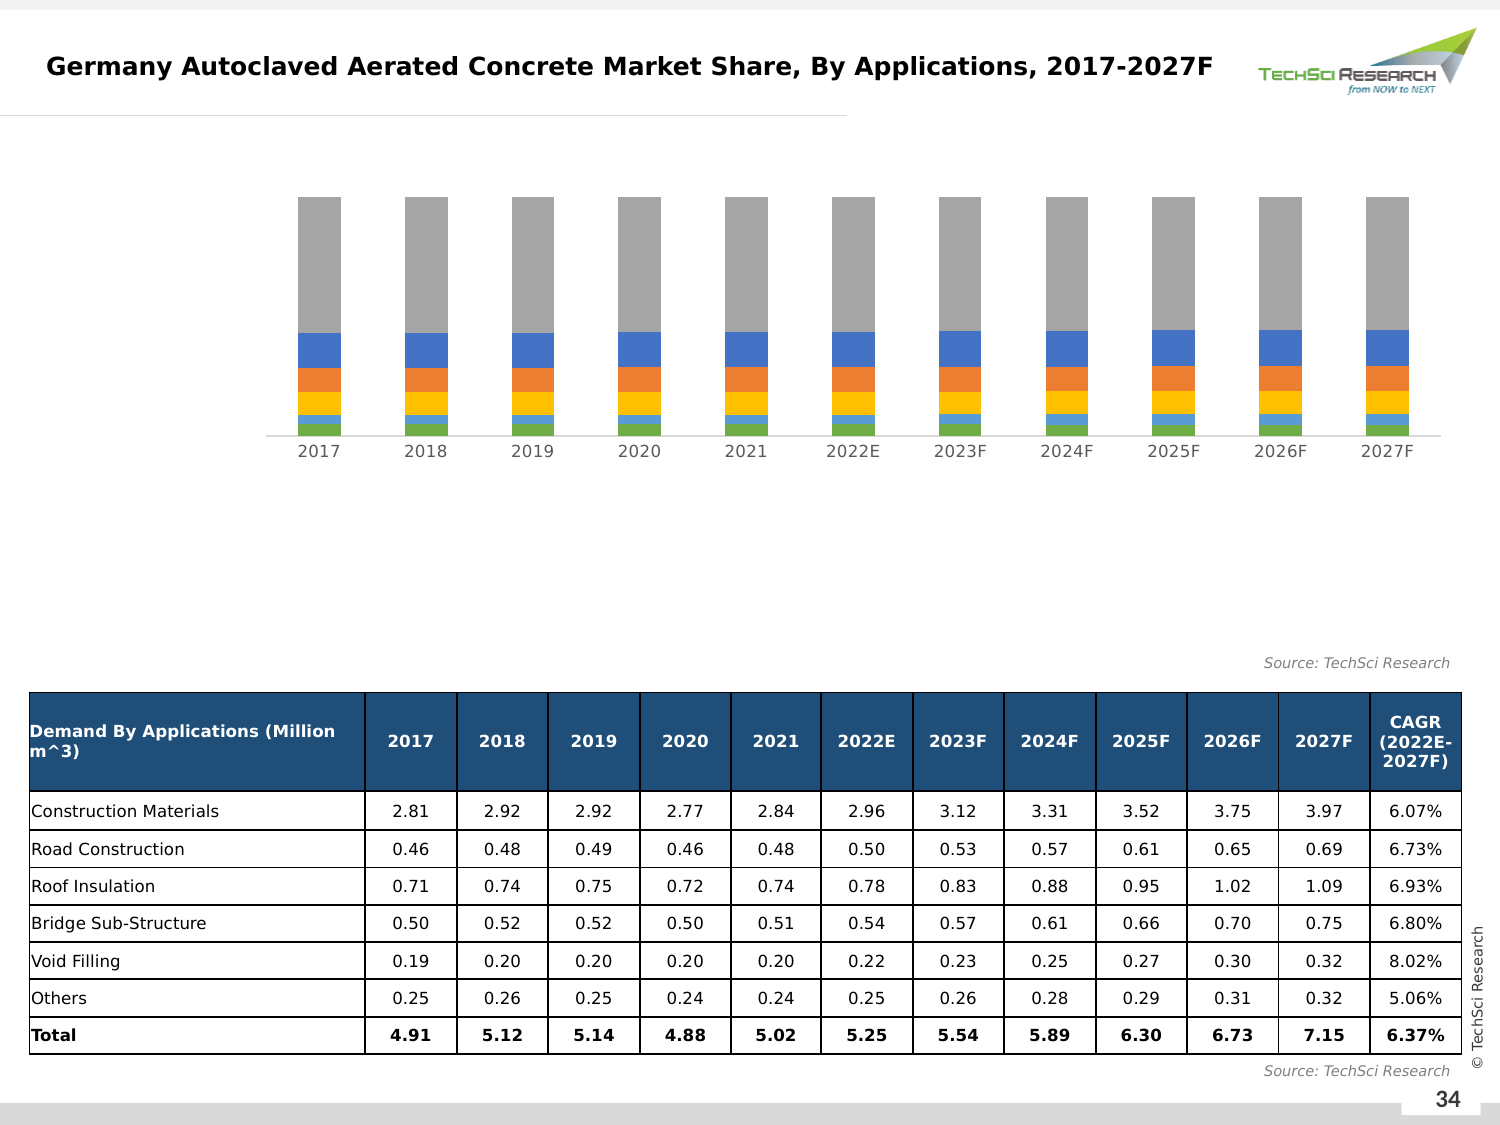

Germany Autoclaved Aerated Concrete Market Share, By Applications, 2017-2027F

### Chart

| Category | Others | Void Filling | Road Construction | Bridge Sub-Structure | Roof Insulation | Construction Materials |
|---|---|---|---|---|---|---|
| 2017 | 0.0504 | 0.0383 | 0.0938 | 0.10089999999999999 | 0.1445 | 0.5721 |
| 2018 | 0.04999999999999993 | 0.0389 | 0.0941 | 0.1013 | 0.1452 | 0.5705 |
| 2019 | 0.04949999999999999 | 0.0395 | 0.0945 | 0.1017 | 0.146 | 0.5688 |
| 2020 | 0.049000000000000044 | 0.0401 | 0.0948 | 0.1022 | 0.1467 | 0.5672 |
| 2021 | 0.0485000000000001 | 0.0407 | 0.09519999999999999 | 0.1026 | 0.1475 | 0.5655 |
| 2022E | 0.04800000000000004 | 0.041299999999999996 | 0.0955 | 0.103 | 0.1483 | 0.5639 |
| 2023F | 0.047499999999999876 | 0.042 | 0.0958 | 0.10339999999999999 | 0.149 | 0.5623 |
| 2024F | 0.04700000000000004 | 0.0426 | 0.0961 | 0.10379999999999999 | 0.1498 | 0.5607 |
| 2025F | 0.0464 | 0.0433 | 0.0964 | 0.1042 | 0.15059999999999998 | 0.5591 |
| 2026F | 0.04569999999999996 | 0.0439 | 0.0968 | 0.1047 | 0.15139999999999998 | 0.5575 |
| 2027F | 0.04510000000000003 | 0.0446 | 0.0971 | 0.1051 | 0.1522 | 0.5559000000000001 |
Source: TechSci Research
| Demand By Applications (Million m^3) | 2017 | 2018 | 2019 | 2020 | 2021 | 2022E | 2023F | 2024F | 2025F | 2026F | 2027F | CAGR (2022E-2027F) |
| --- | --- | --- | --- | --- | --- | --- | --- | --- | --- | --- | --- | --- |
| Construction Materials | 2.81 | 2.92 | 2.92 | 2.77 | 2.84 | 2.96 | 3.12 | 3.31 | 3.52 | 3.75 | 3.97 | 6.07% |
| Road Construction | 0.46 | 0.48 | 0.49 | 0.46 | 0.48 | 0.50 | 0.53 | 0.57 | 0.61 | 0.65 | 0.69 | 6.73% |
| Roof Insulation | 0.71 | 0.74 | 0.75 | 0.72 | 0.74 | 0.78 | 0.83 | 0.88 | 0.95 | 1.02 | 1.09 | 6.93% |
| Bridge Sub-Structure | 0.50 | 0.52 | 0.52 | 0.50 | 0.51 | 0.54 | 0.57 | 0.61 | 0.66 | 0.70 | 0.75 | 6.80% |
| Void Filling | 0.19 | 0.20 | 0.20 | 0.20 | 0.20 | 0.22 | 0.23 | 0.25 | 0.27 | 0.30 | 0.32 | 8.02% |
| Others | 0.25 | 0.26 | 0.25 | 0.24 | 0.24 | 0.25 | 0.26 | 0.28 | 0.29 | 0.31 | 0.32 | 5.06% |
| Total | 4.91 | 5.12 | 5.14 | 4.88 | 5.02 | 5.25 | 5.54 | 5.89 | 6.30 | 6.73 | 7.15 | 6.37% |
Source: TechSci Research